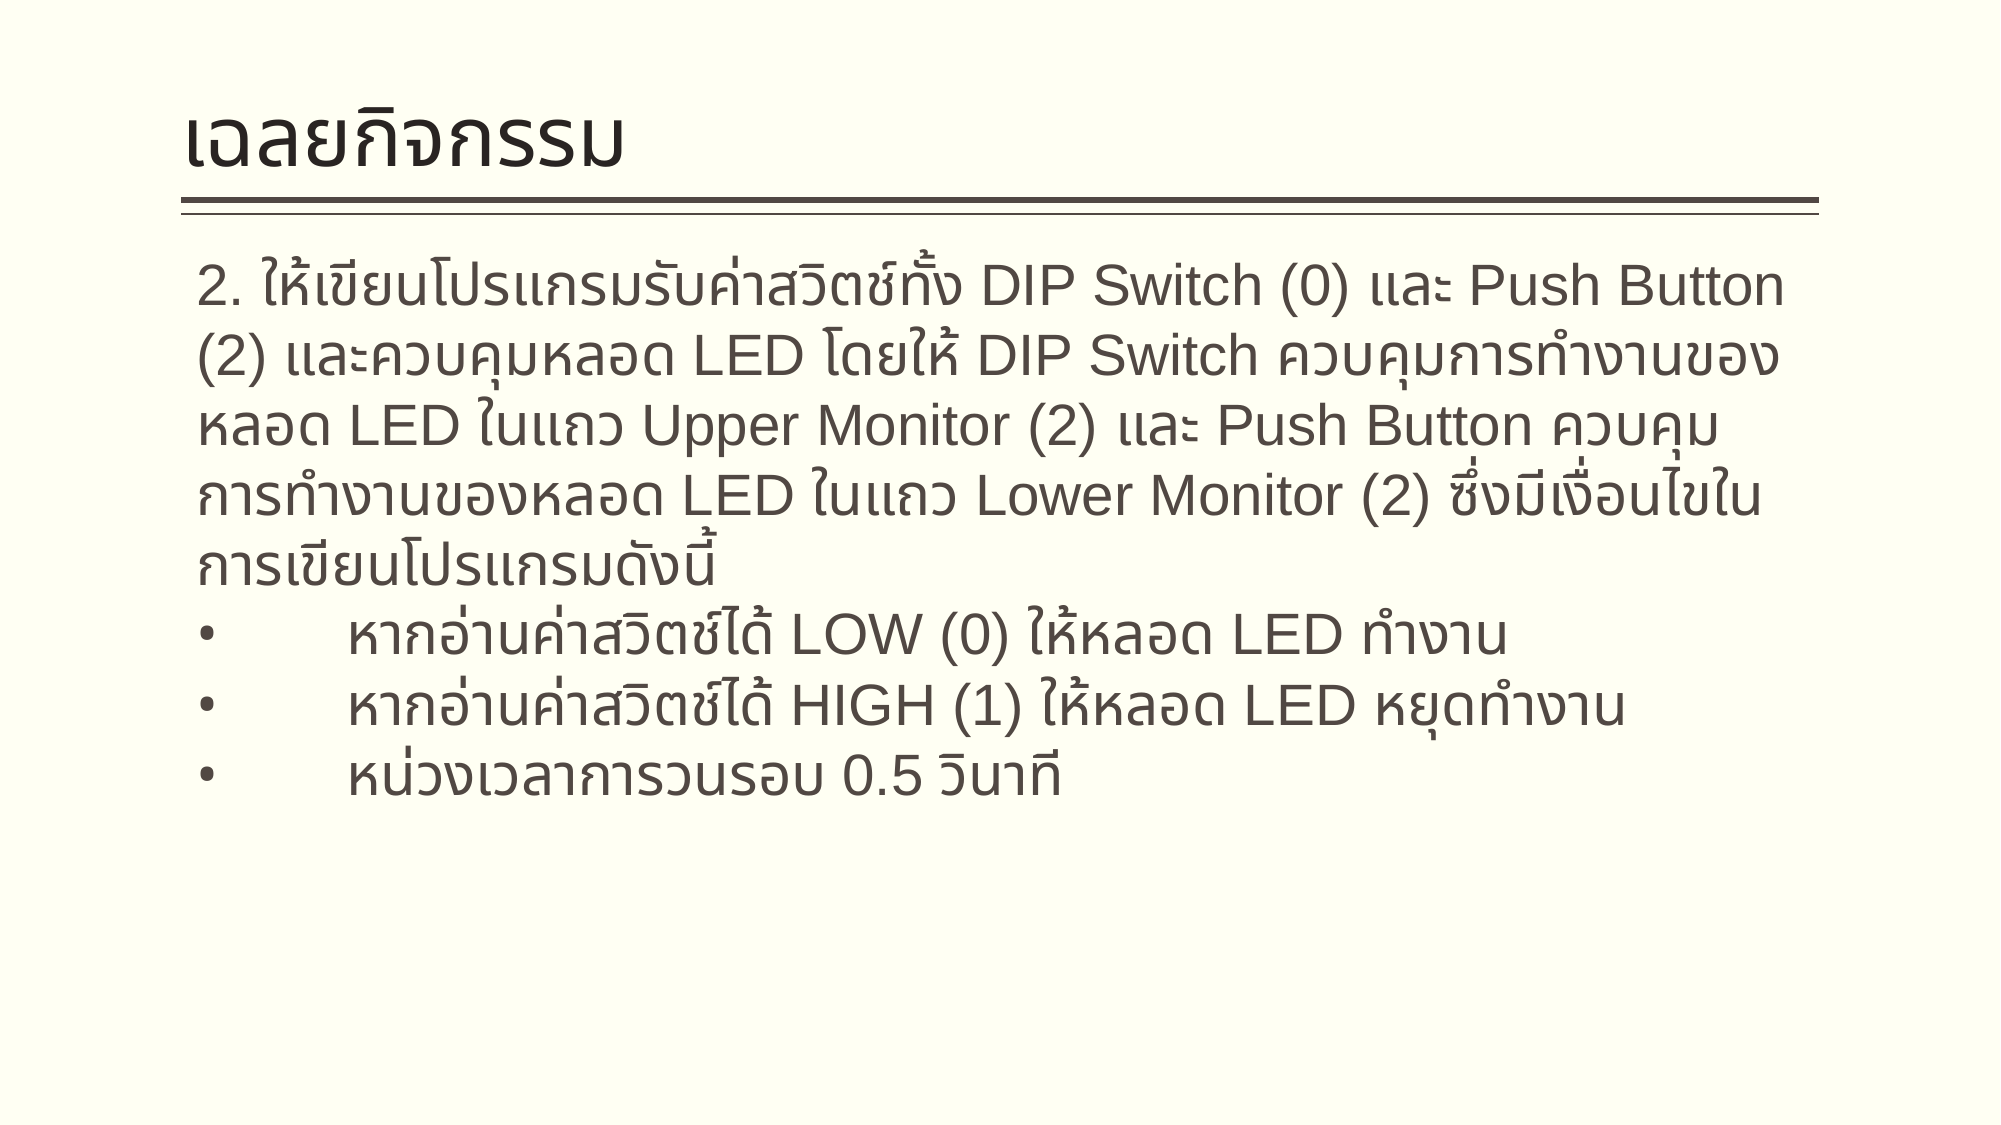

# เฉลยกิจกรรม
2. ให้เขียนโปรแกรมรับค่าสวิตช์ทั้ง DIP Switch (0) และ Push Button (2) และควบคุมหลอด LED โดยให้ DIP Switch ควบคุมการทำงานของหลอด LED ในแถว Upper Monitor (2) และ Push Button ควบคุมการทำงานของหลอด LED ในแถว Lower Monitor (2) ซึ่งมีเงื่อนไขในการเขียนโปรแกรมดังนี้
•	หากอ่านค่าสวิตช์ได้ LOW (0) ให้หลอด LED ทำงาน
•	หากอ่านค่าสวิตช์ได้ HIGH (1) ให้หลอด LED หยุดทำงาน
•	หน่วงเวลาการวนรอบ 0.5 วินาที